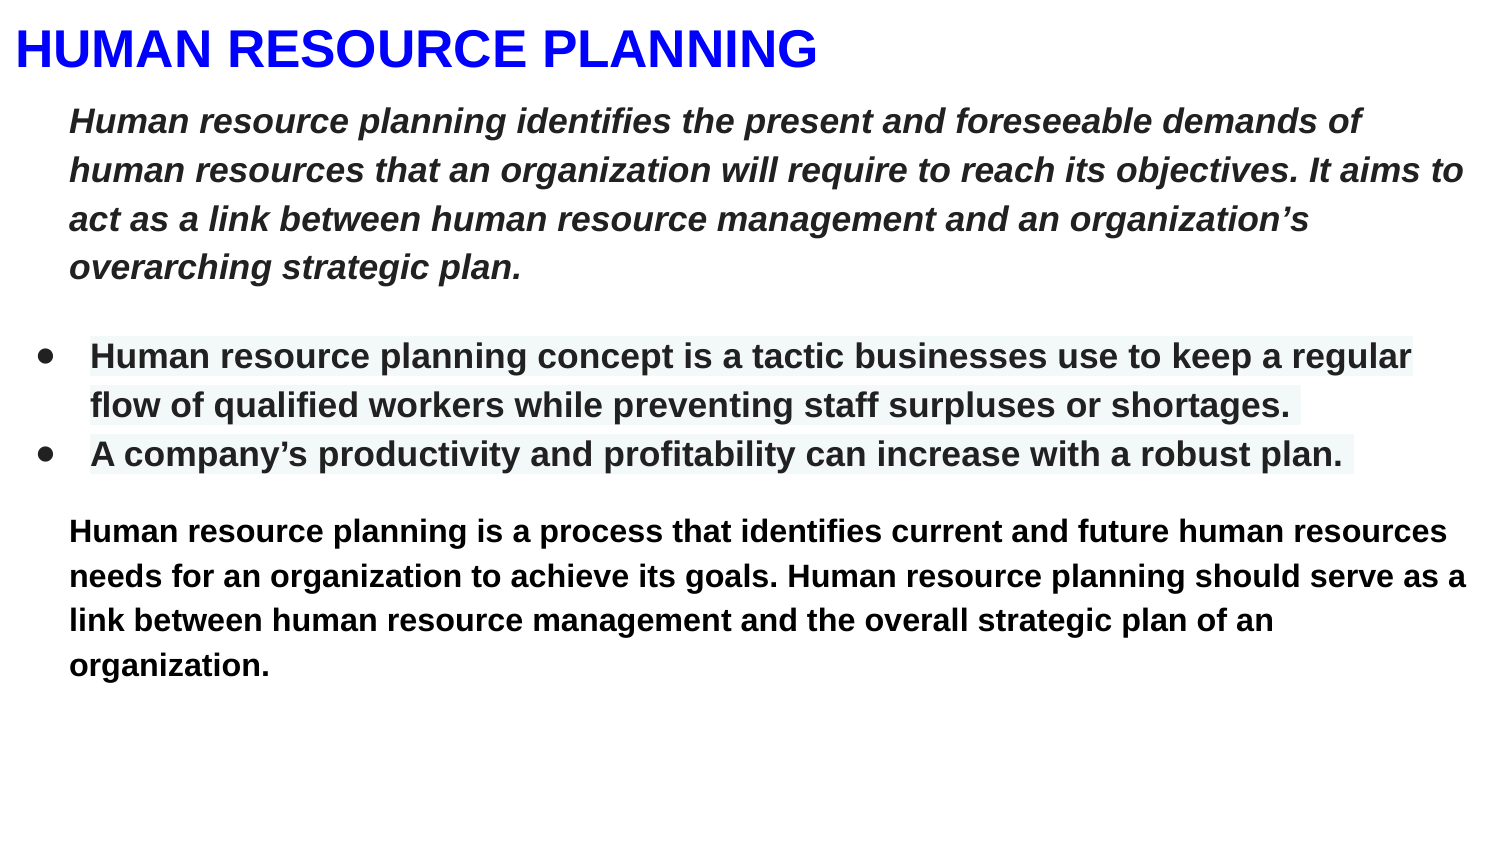

# HUMAN RESOURCE PLANNING
Human resource planning identifies the present and foreseeable demands of human resources that an organization will require to reach its objectives. It aims to act as a link between human resource management and an organization’s overarching strategic plan.
Human resource planning concept is a tactic businesses use to keep a regular flow of qualified workers while preventing staff surpluses or shortages.
A company’s productivity and profitability can increase with a robust plan.
Human resource planning is a process that identifies current and future human resources needs for an organization to achieve its goals. Human resource planning should serve as a link between human resource management and the overall strategic plan of an organization.